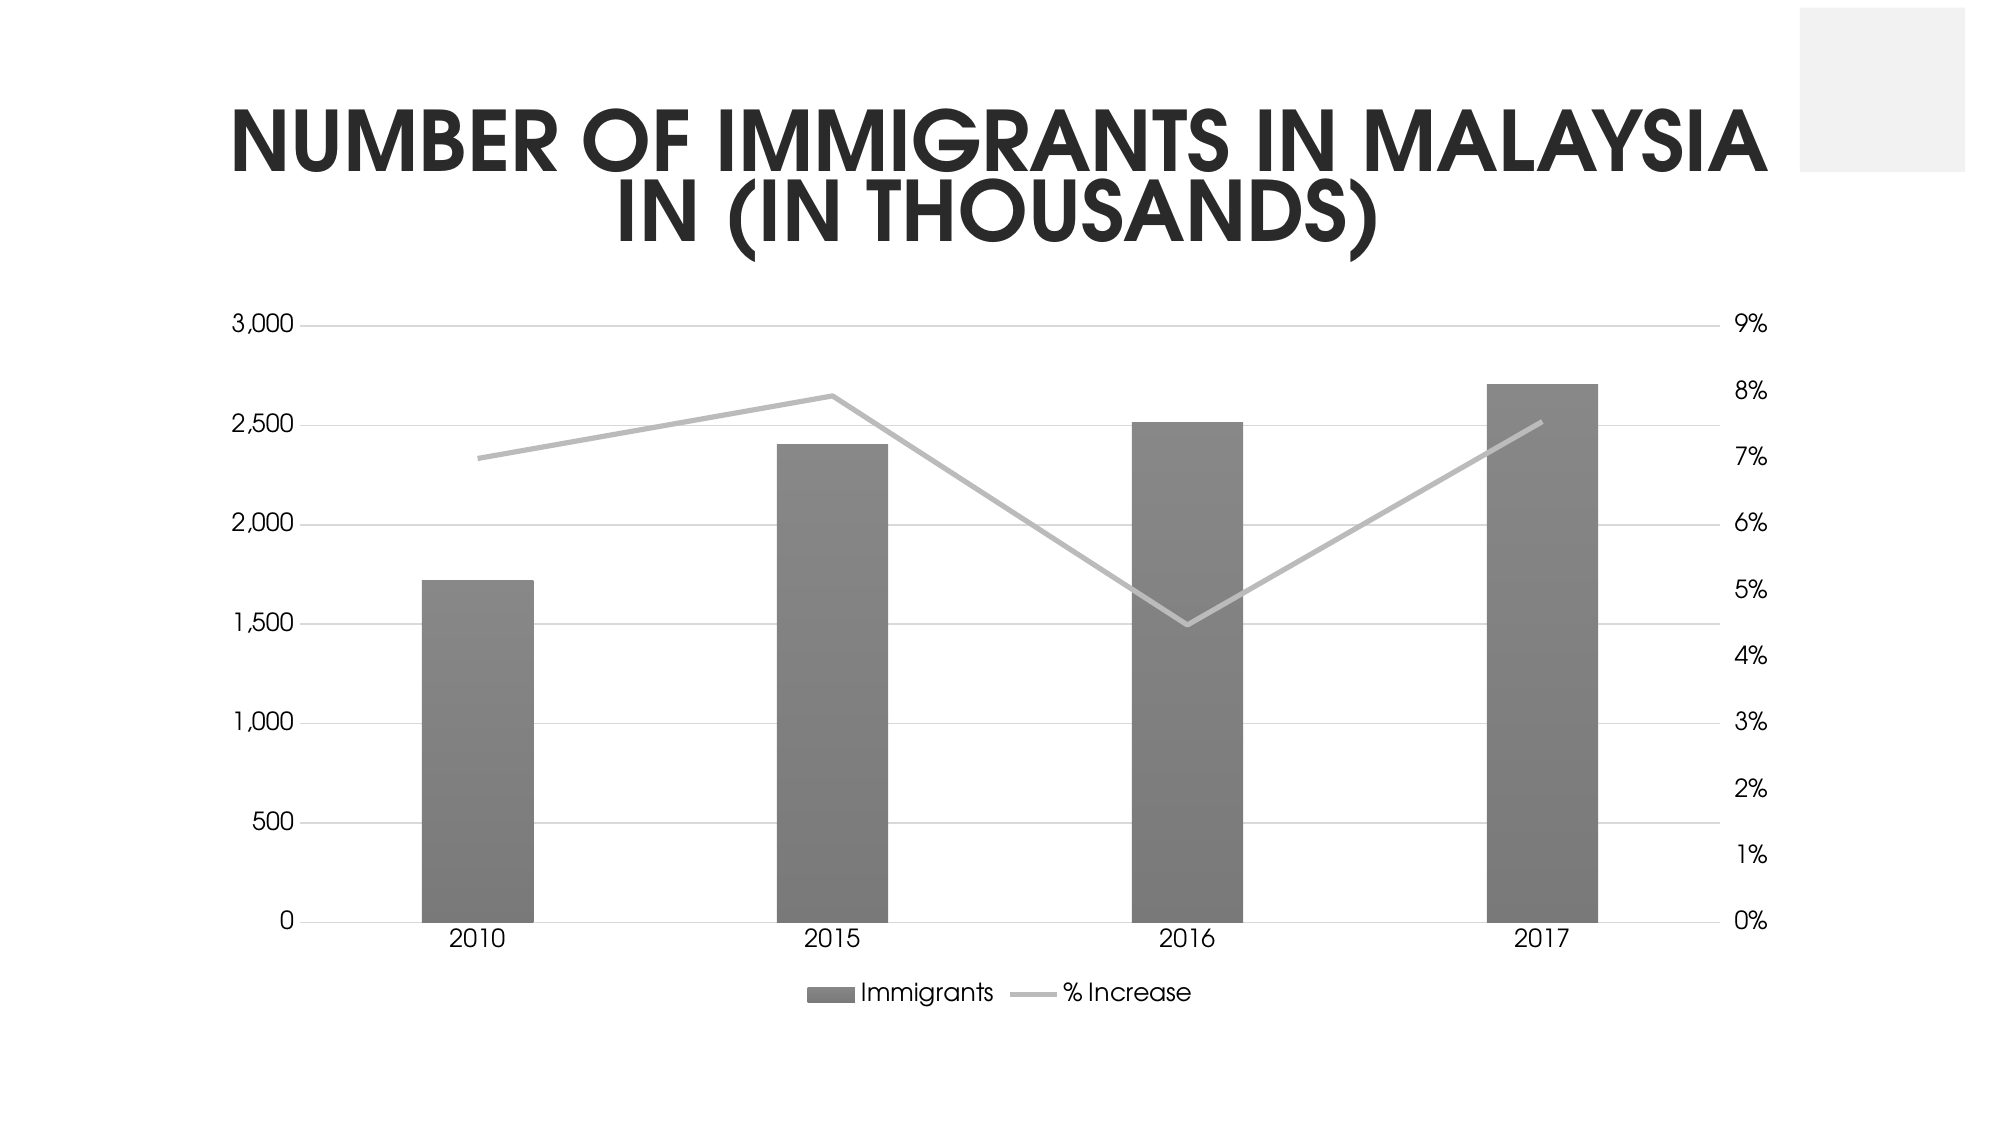

3
2
1
4
5
Number of immigrants in Malaysia in (in thousands)

### Chart

| Category | Immigrants | % Increase |
|---|---|---|
| 2010 | 1722.0 | 0.07 |
| 2015 | 2406.0 | 0.0794425087108014 |
| 2016 | 2514.0 | 0.0448877805486284 |
| 2017 | 2704.0 | 0.0755767700875099 |